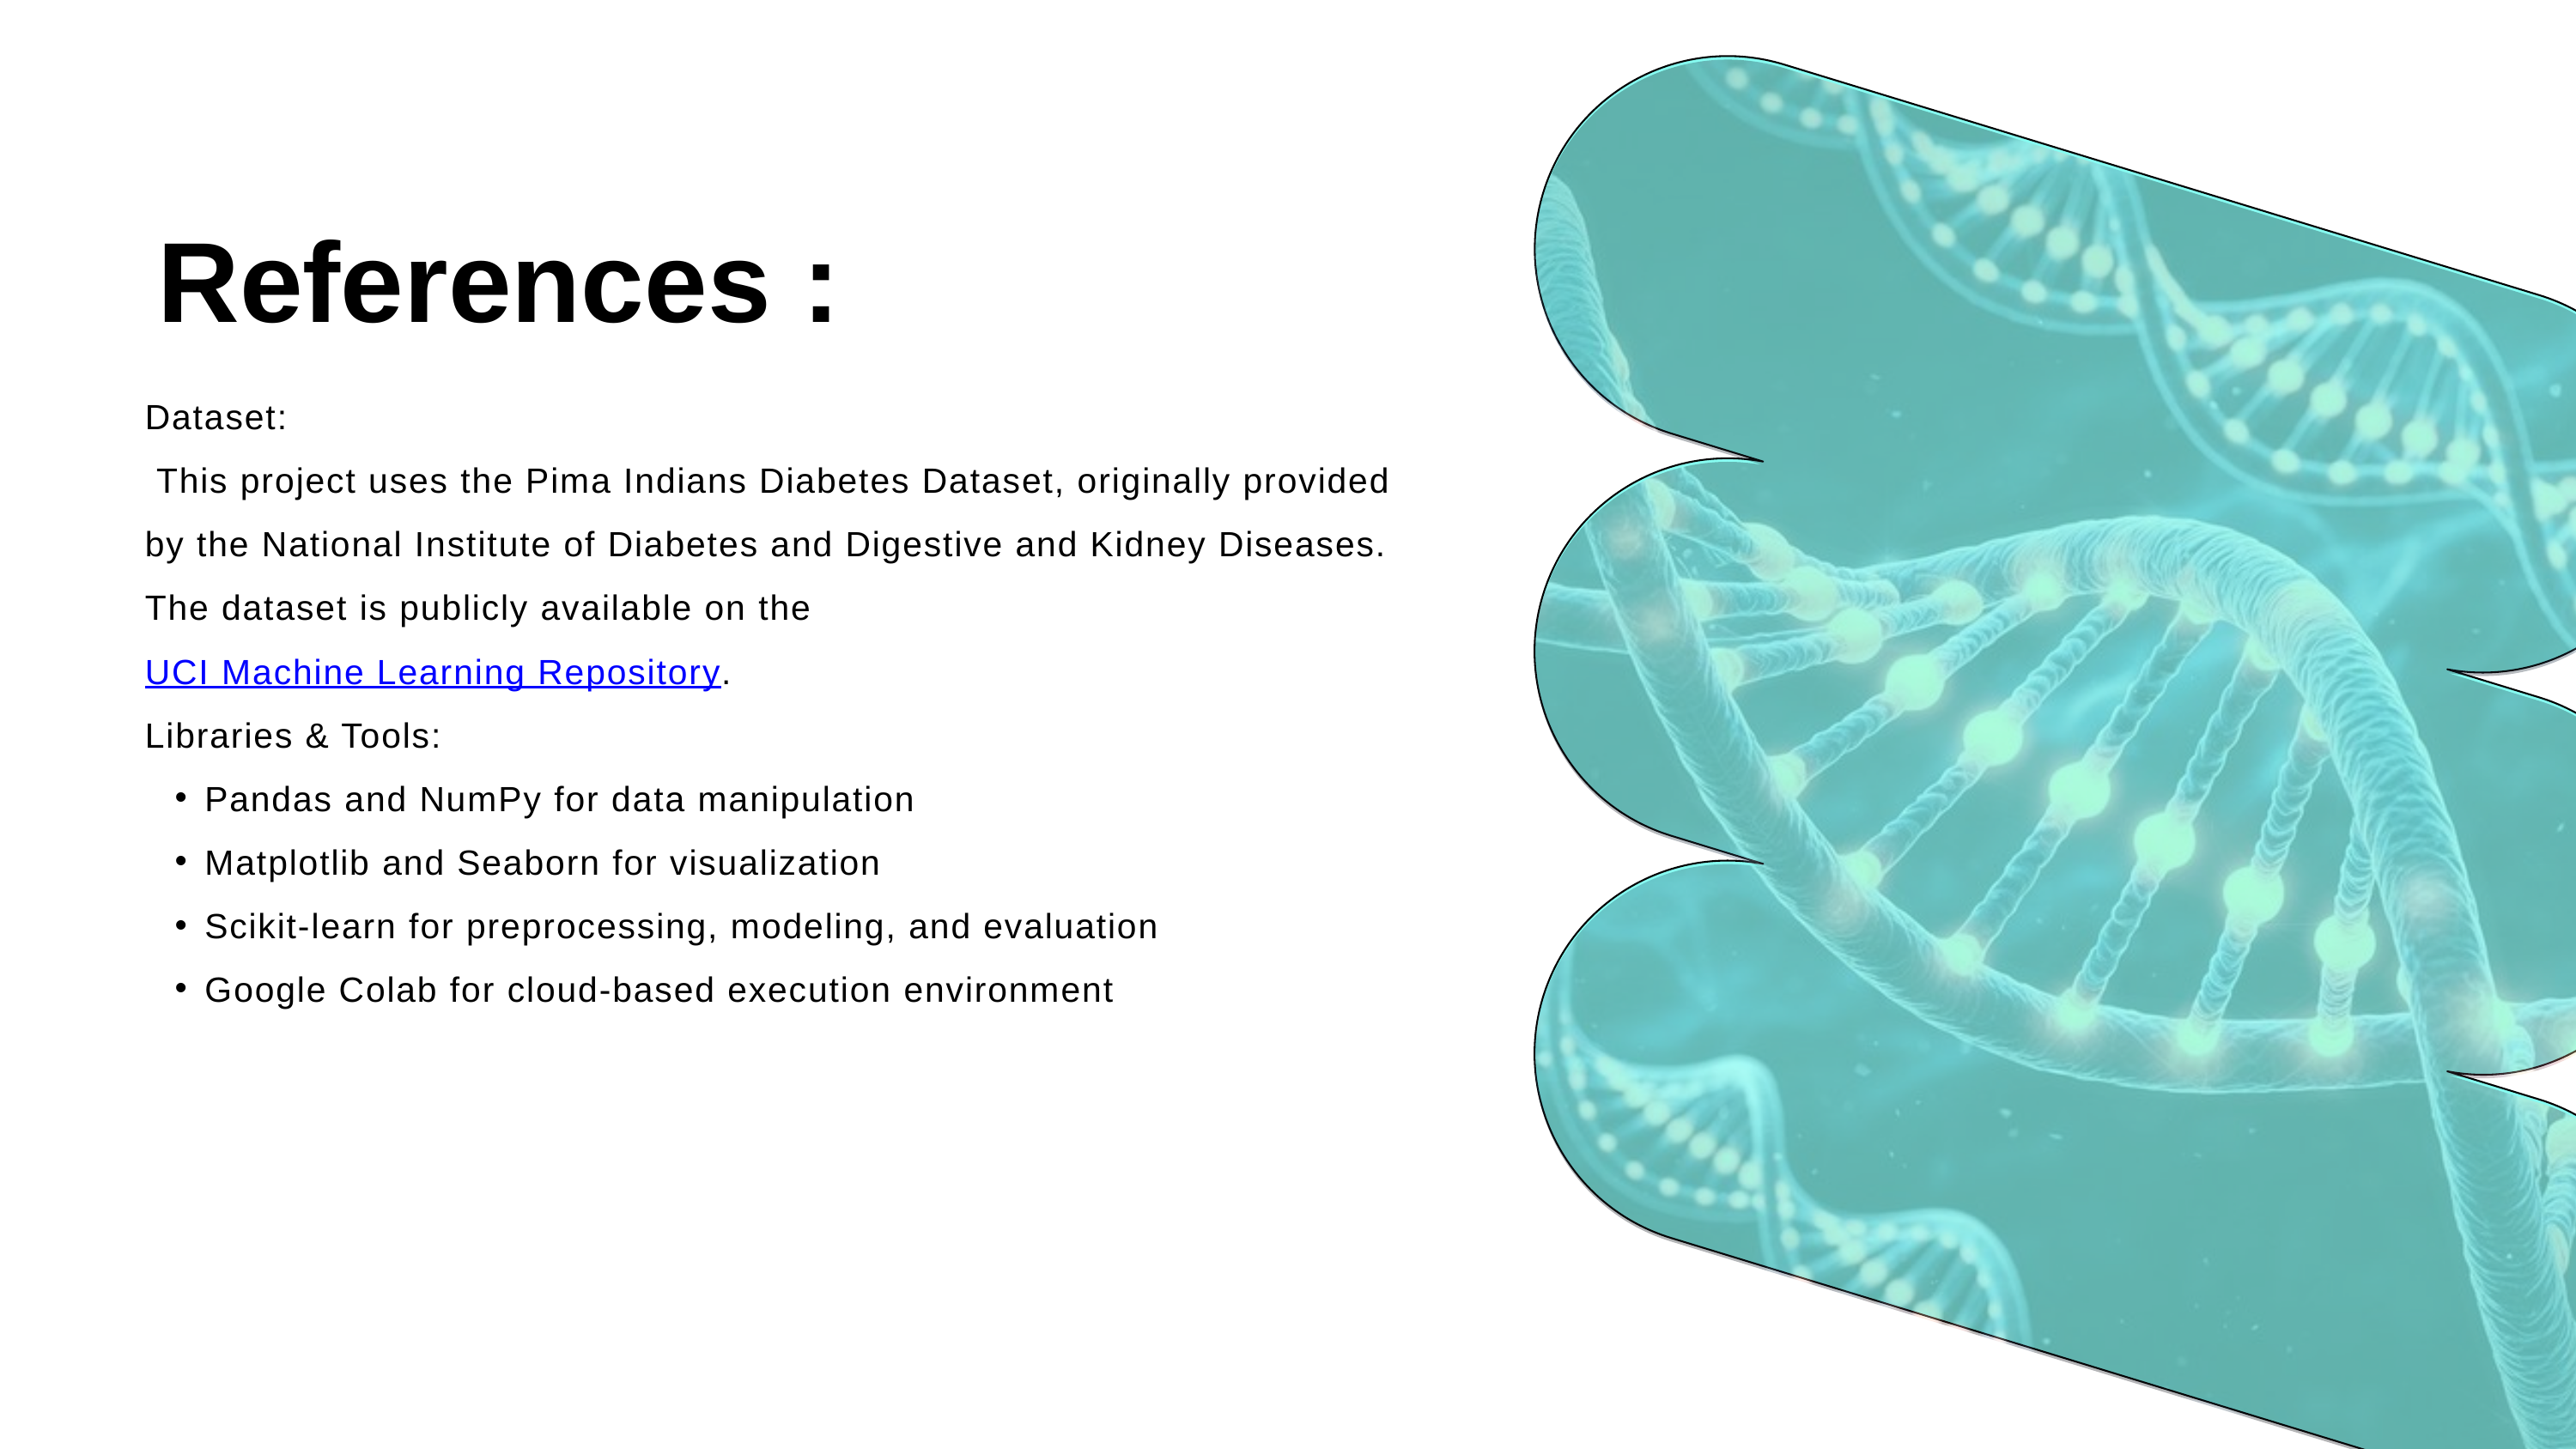

References :
Dataset:
 This project uses the Pima Indians Diabetes Dataset, originally provided by the National Institute of Diabetes and Digestive and Kidney Diseases. The dataset is publicly available on the UCI Machine Learning Repository.
Libraries & Tools:
Pandas and NumPy for data manipulation
Matplotlib and Seaborn for visualization
Scikit-learn for preprocessing, modeling, and evaluation
Google Colab for cloud-based execution environment